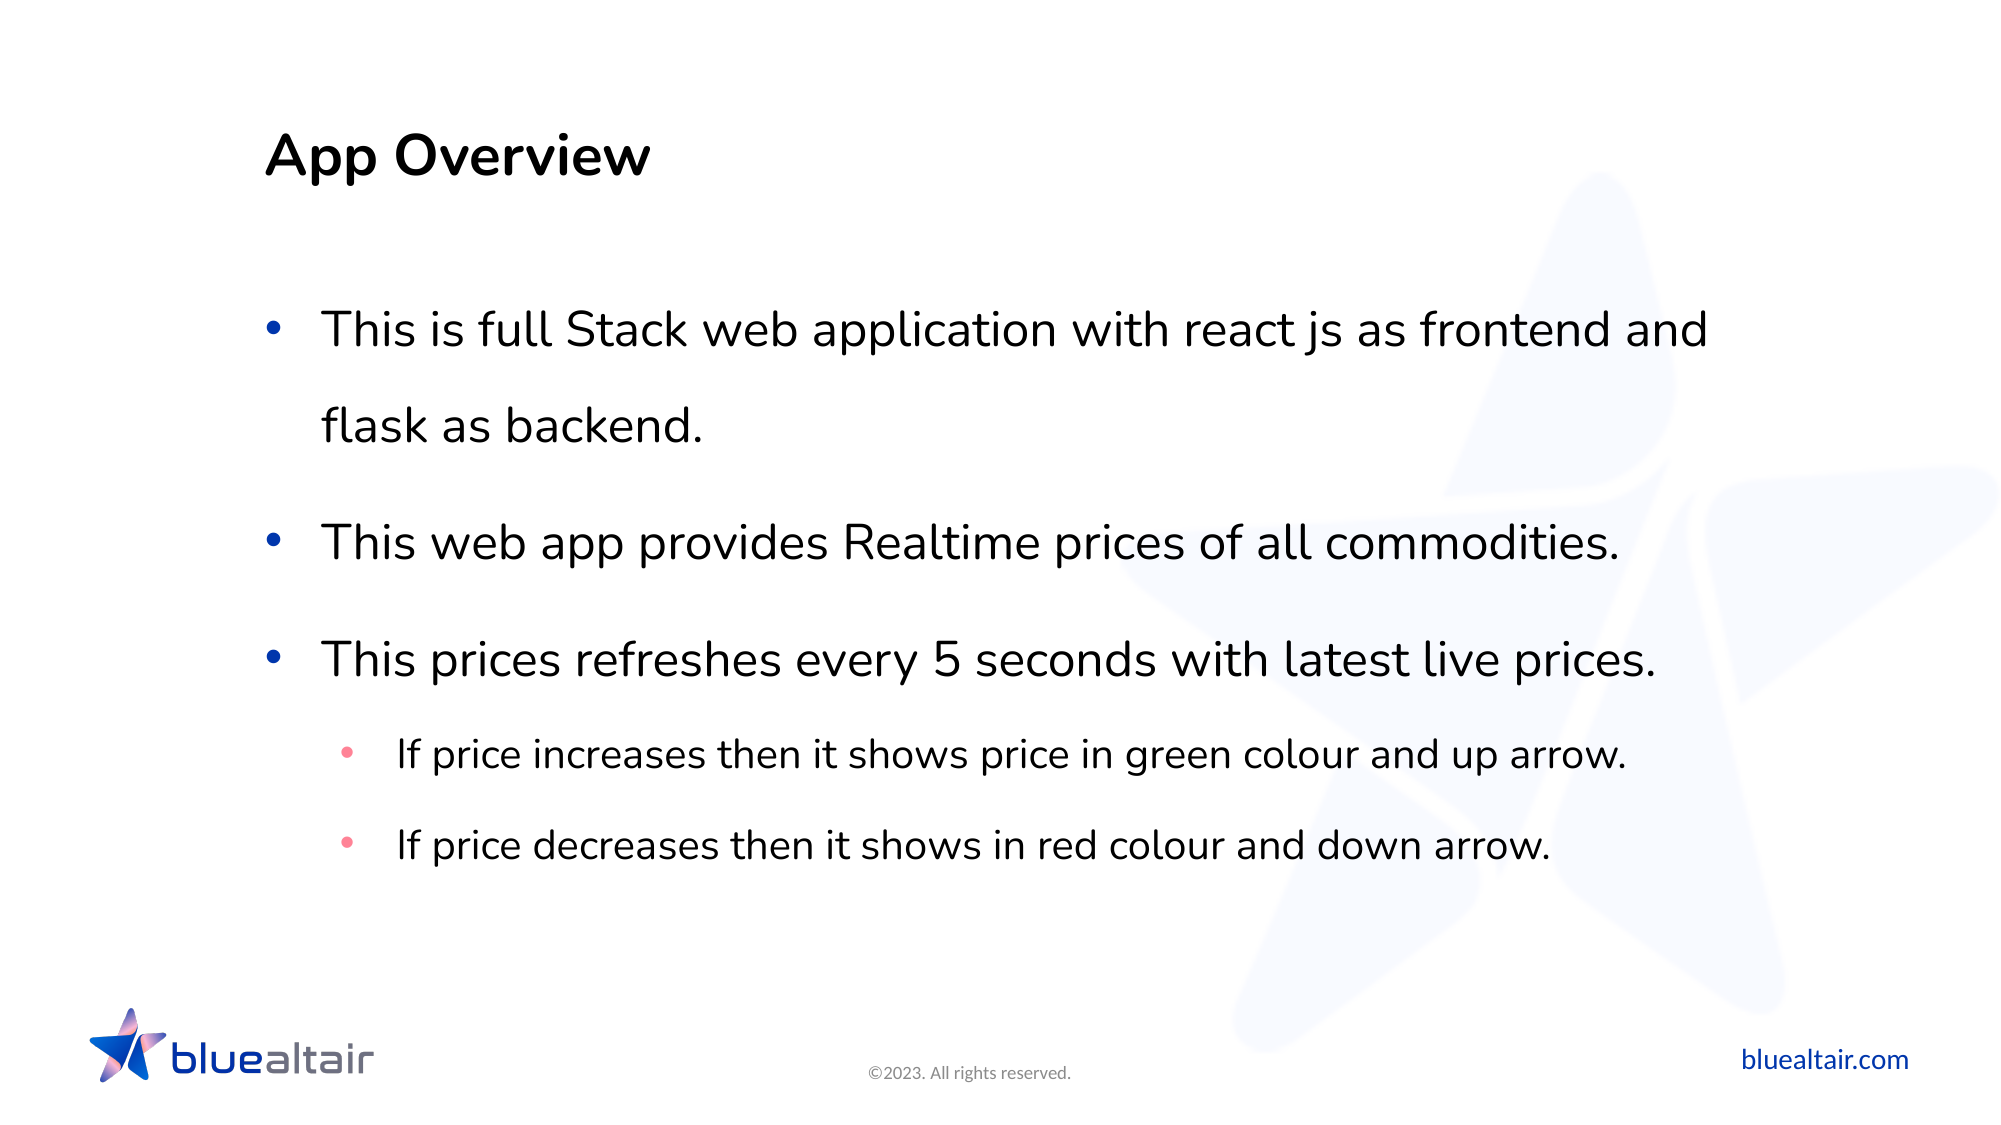

# App Overview
This is full Stack web application with react js as frontend and flask as backend.
This web app provides Realtime prices of all commodities.
This prices refreshes every 5 seconds with latest live prices.
If price increases then it shows price in green colour and up arrow.
If price decreases then it shows in red colour and down arrow.